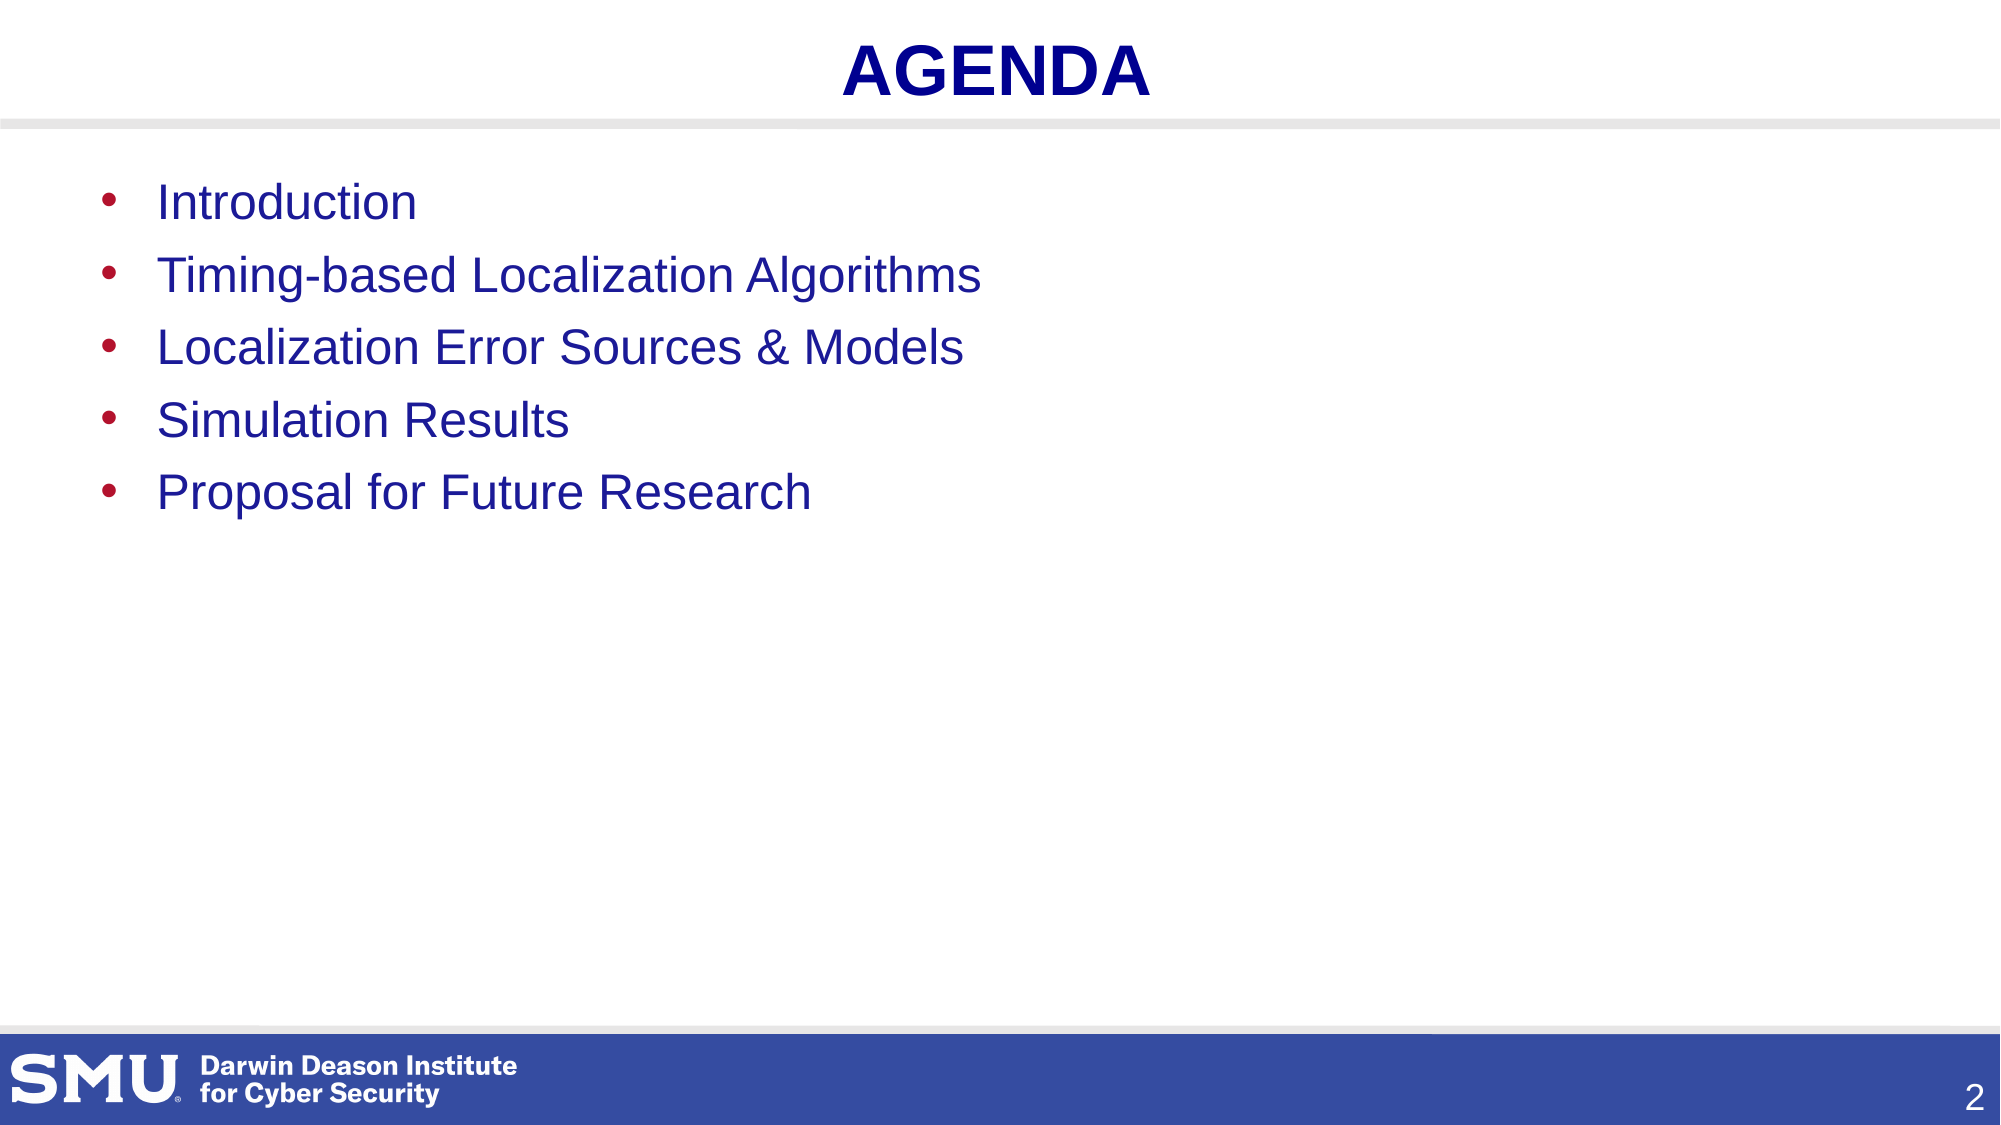

AGENDA
Introduction
Timing-based Localization Algorithms
Localization Error Sources & Models
Simulation Results
Proposal for Future Research

2